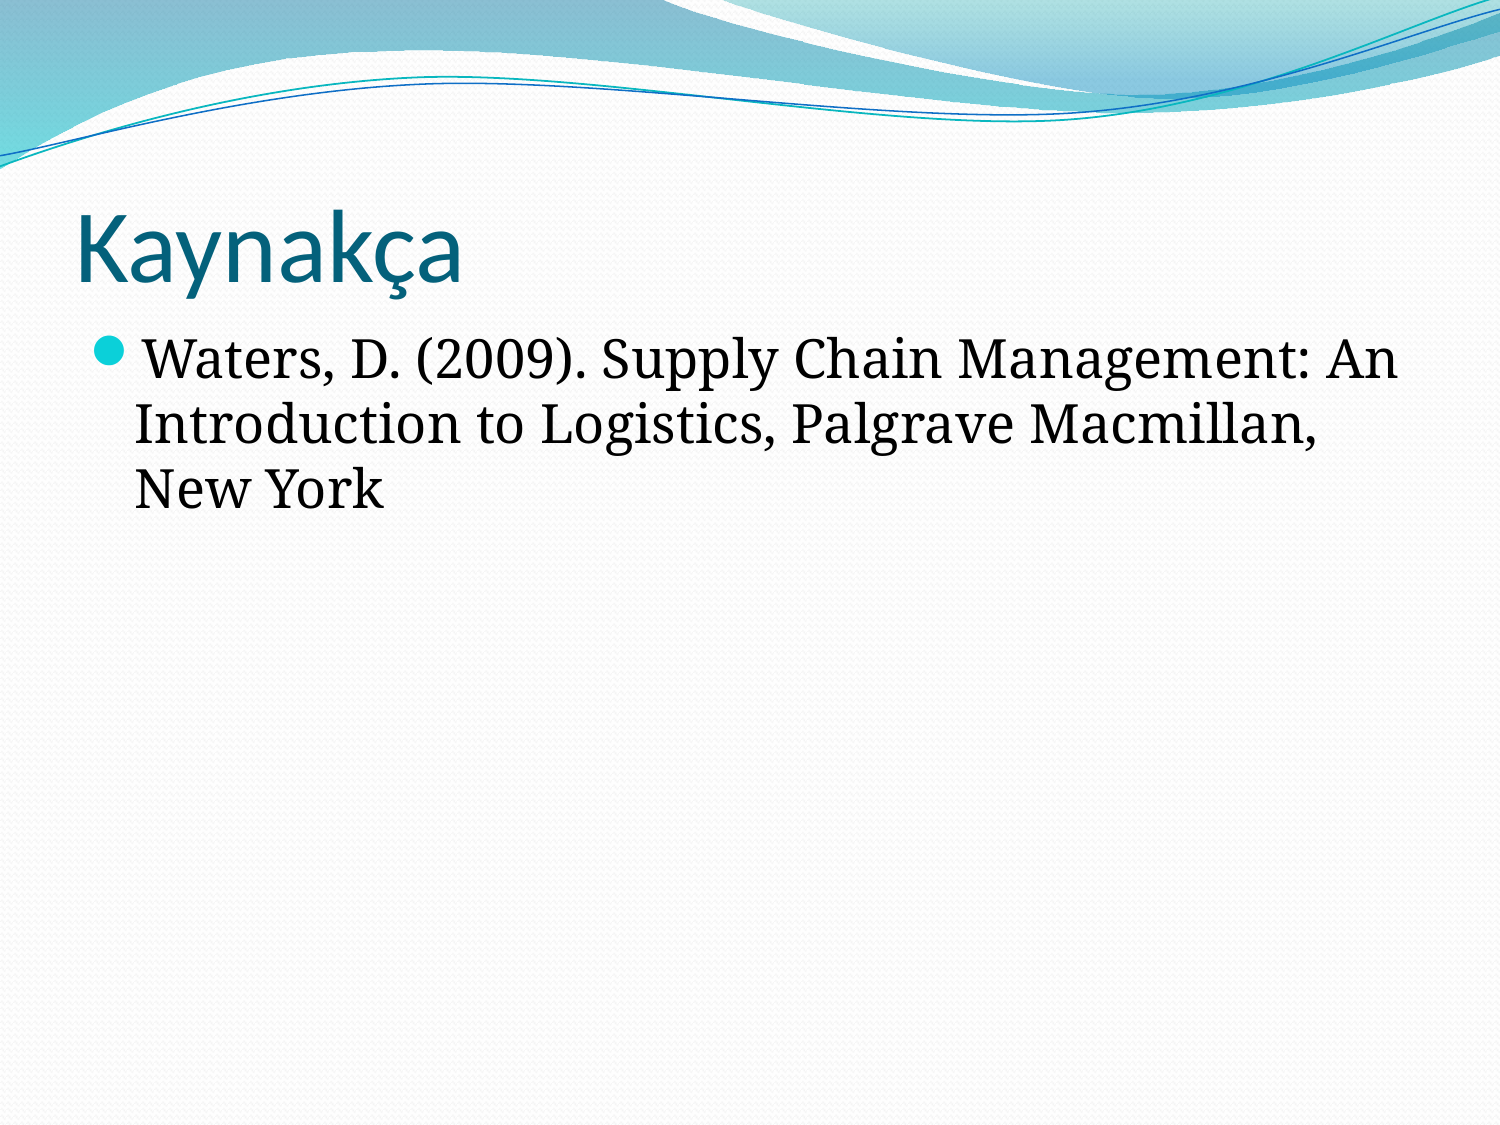

# Kaynakça
Waters, D. (2009). Supply Chain Management: An Introduction to Logistics, Palgrave Macmillan, New York